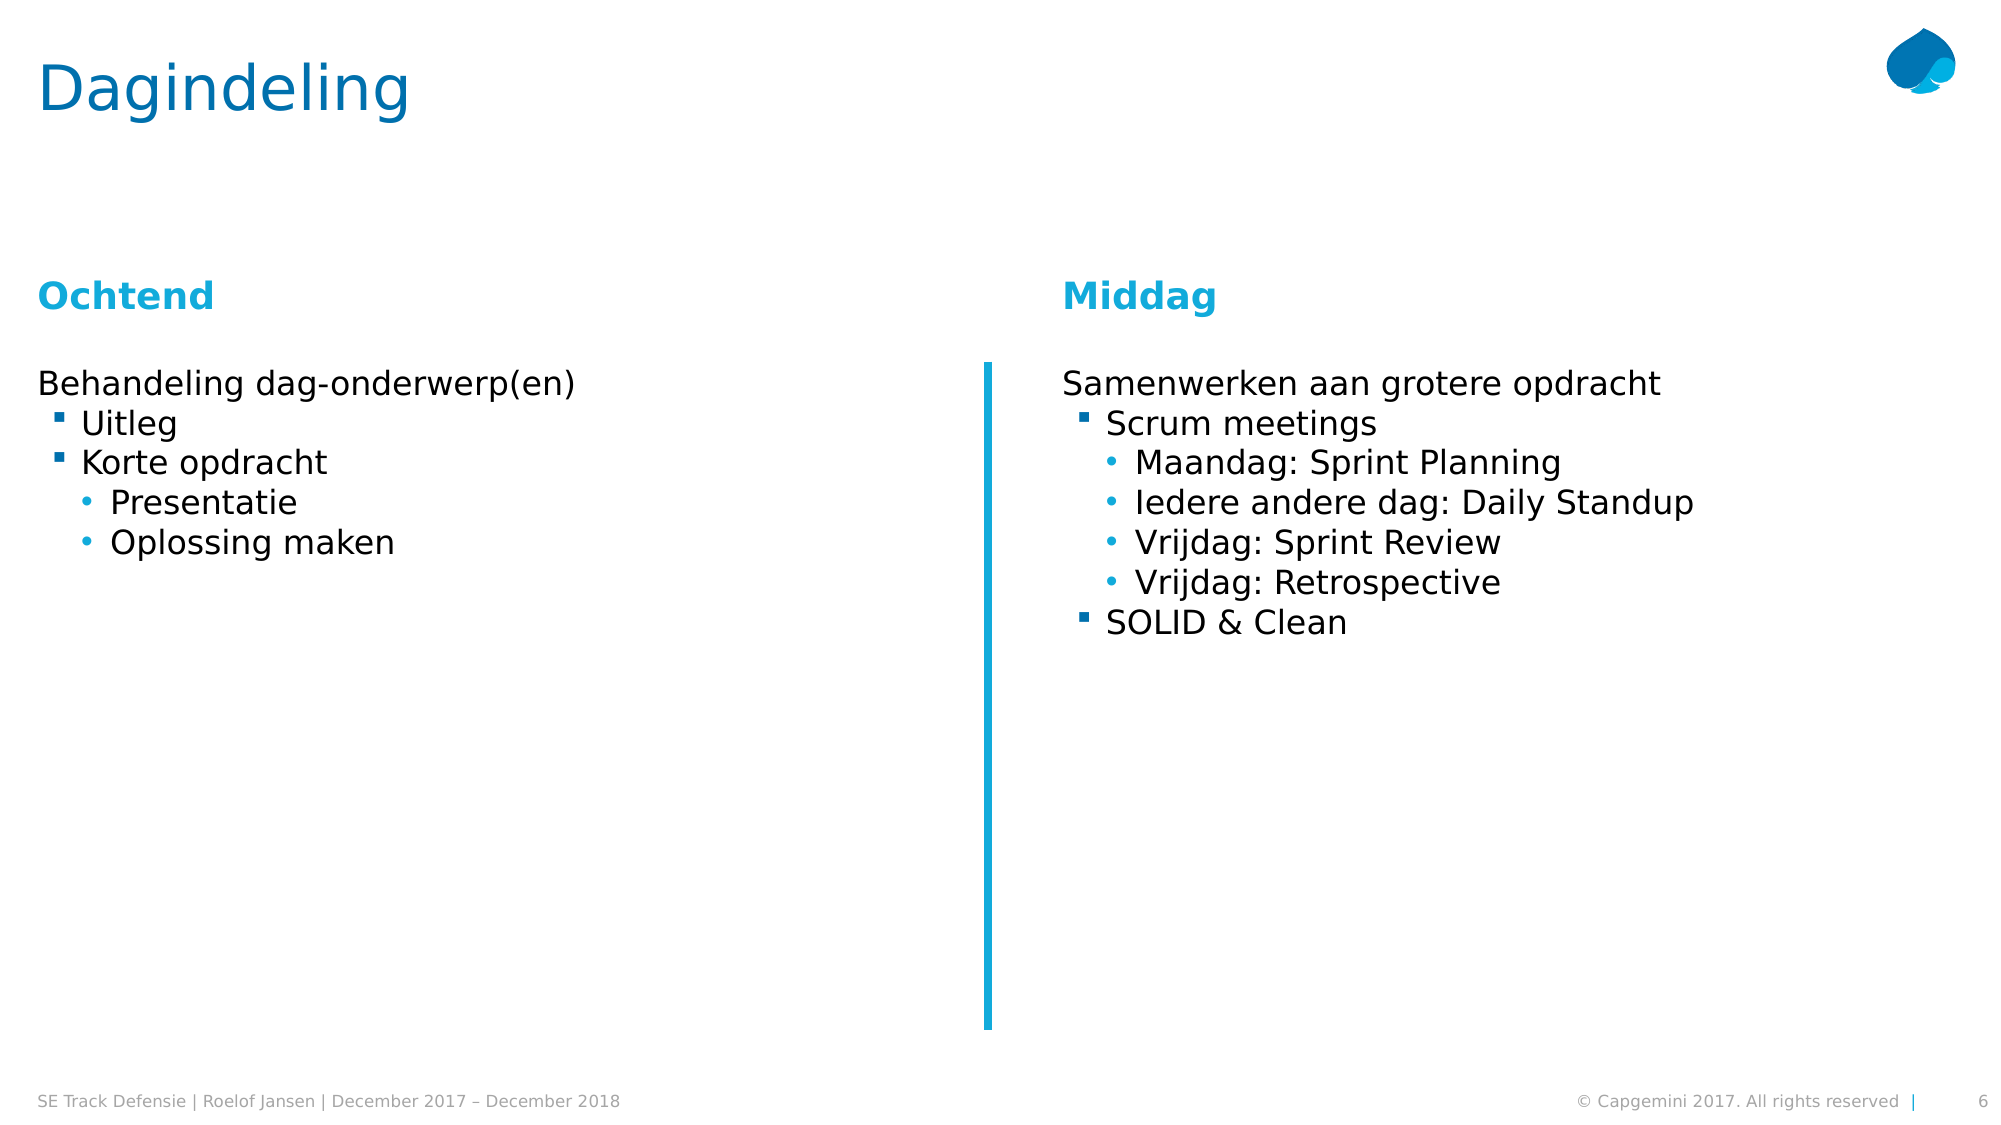

# Dagindeling
Ochtend
Middag
Behandeling dag-onderwerp(en)
Uitleg
Korte opdracht
Presentatie
Oplossing maken

Samenwerken aan grotere opdracht
Scrum meetings
Maandag: Sprint Planning
Iedere andere dag: Daily Standup
Vrijdag: Sprint Review
Vrijdag: Retrospective
SOLID & Clean